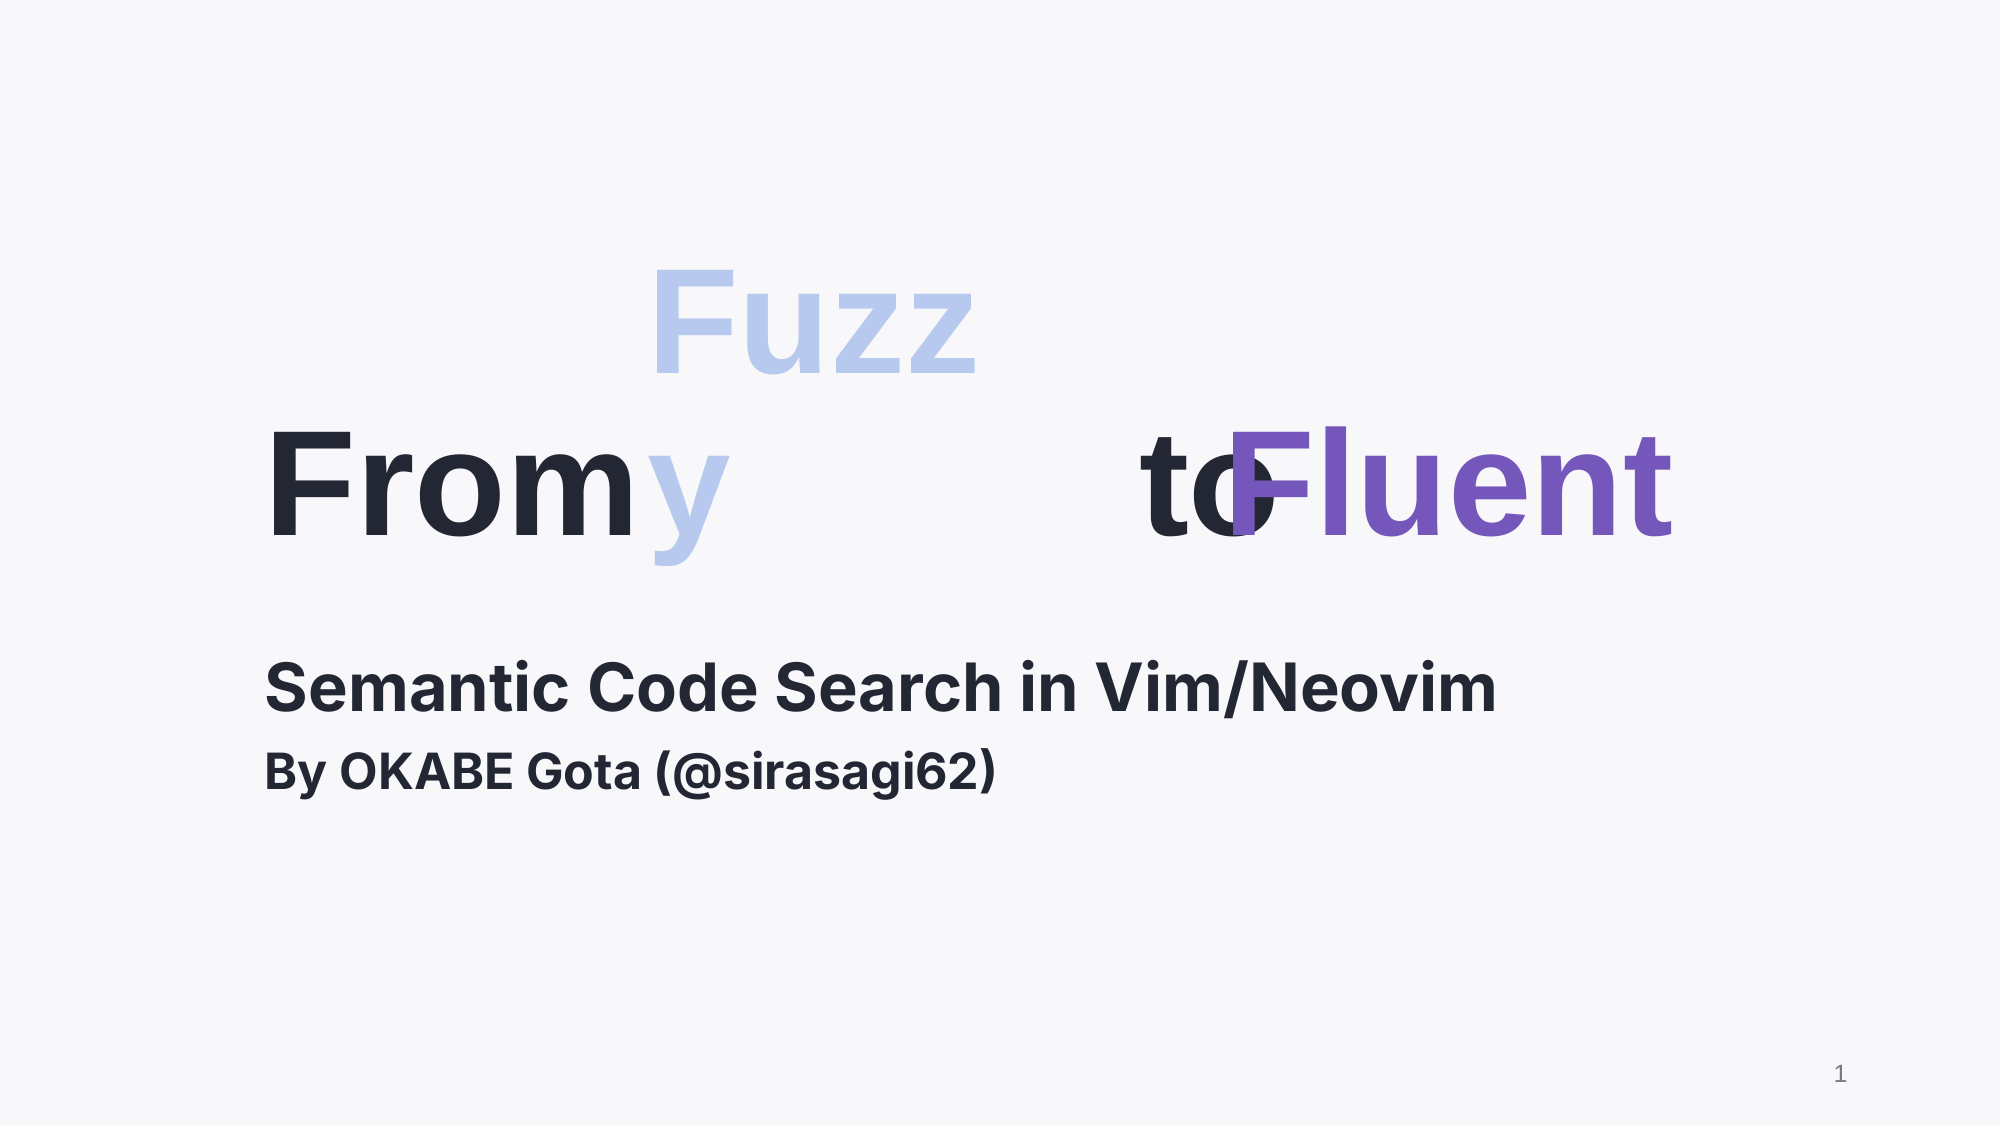

# From            to
Fuzzy
Fluent
Semantic Code Search in Vim/Neovim
By OKABE Gota (@sirasagi62)
1